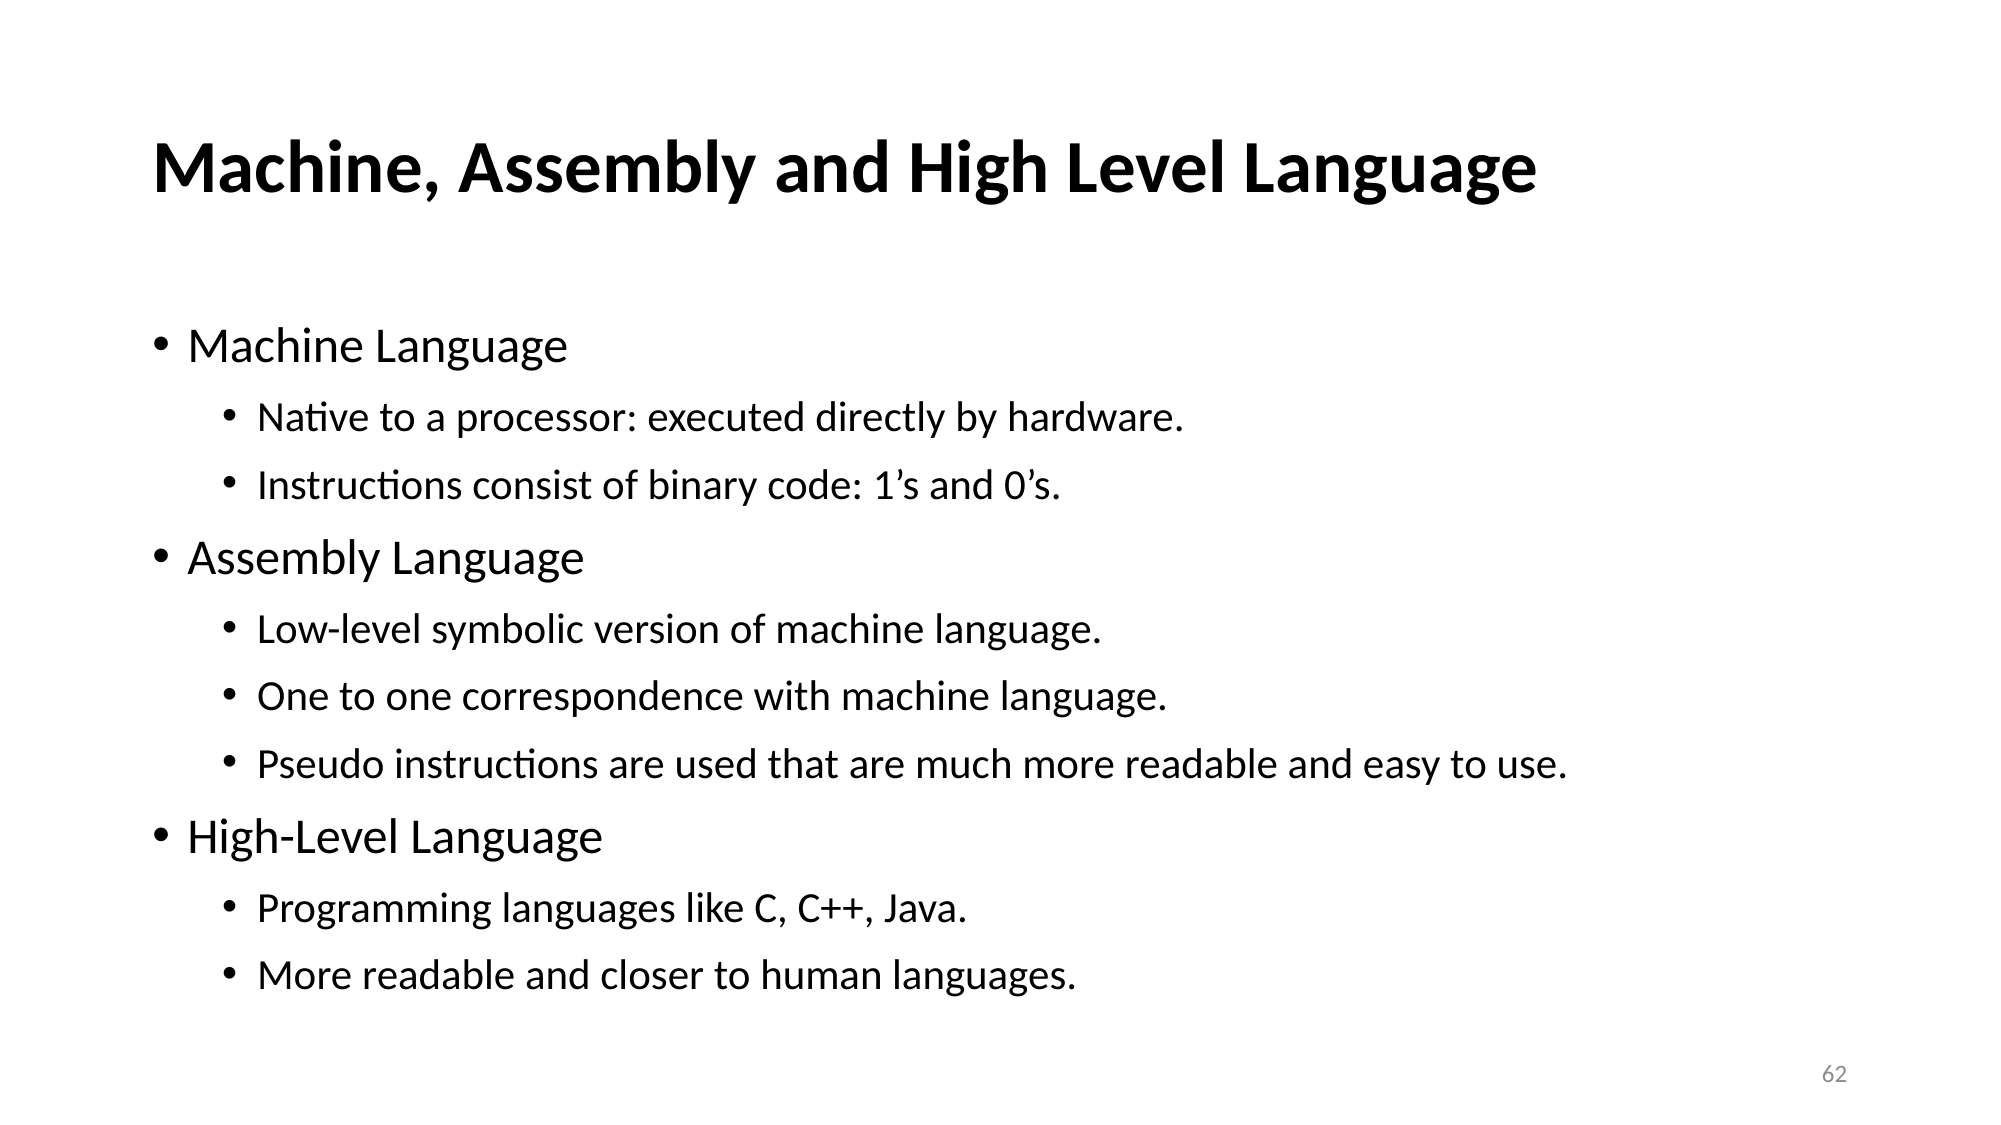

# Machine, Assembly and High Level Language
Machine Language
Native to a processor: executed directly by hardware.
Instructions consist of binary code: 1’s and 0’s.
Assembly Language
Low-level symbolic version of machine language.
One to one correspondence with machine language.
Pseudo instructions are used that are much more readable and easy to use.
High-Level Language
Programming languages like C, C++, Java.
More readable and closer to human languages.

62